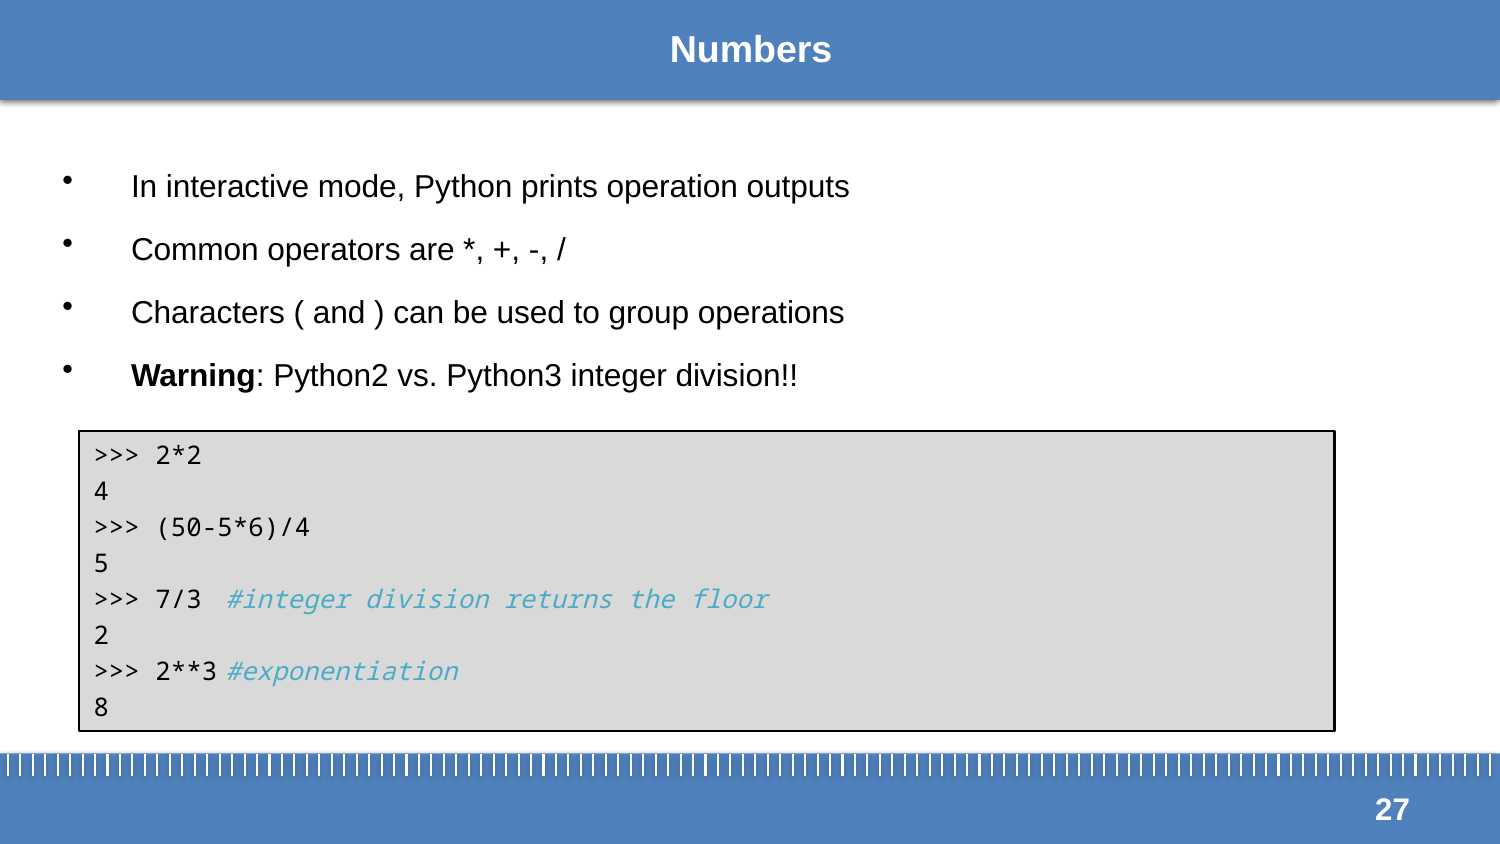

# Numbers
In interactive mode, Python prints operation outputs
Common operators are *, +, -, /
Characters ( and ) can be used to group operations
Warning: Python2 vs. Python3 integer division!!
>>> 2*2
4
>>> (50-5*6)/4
5
>>> 7/3 	#integer division returns the floor
2
>>> 2**3	#exponentiation
8
27